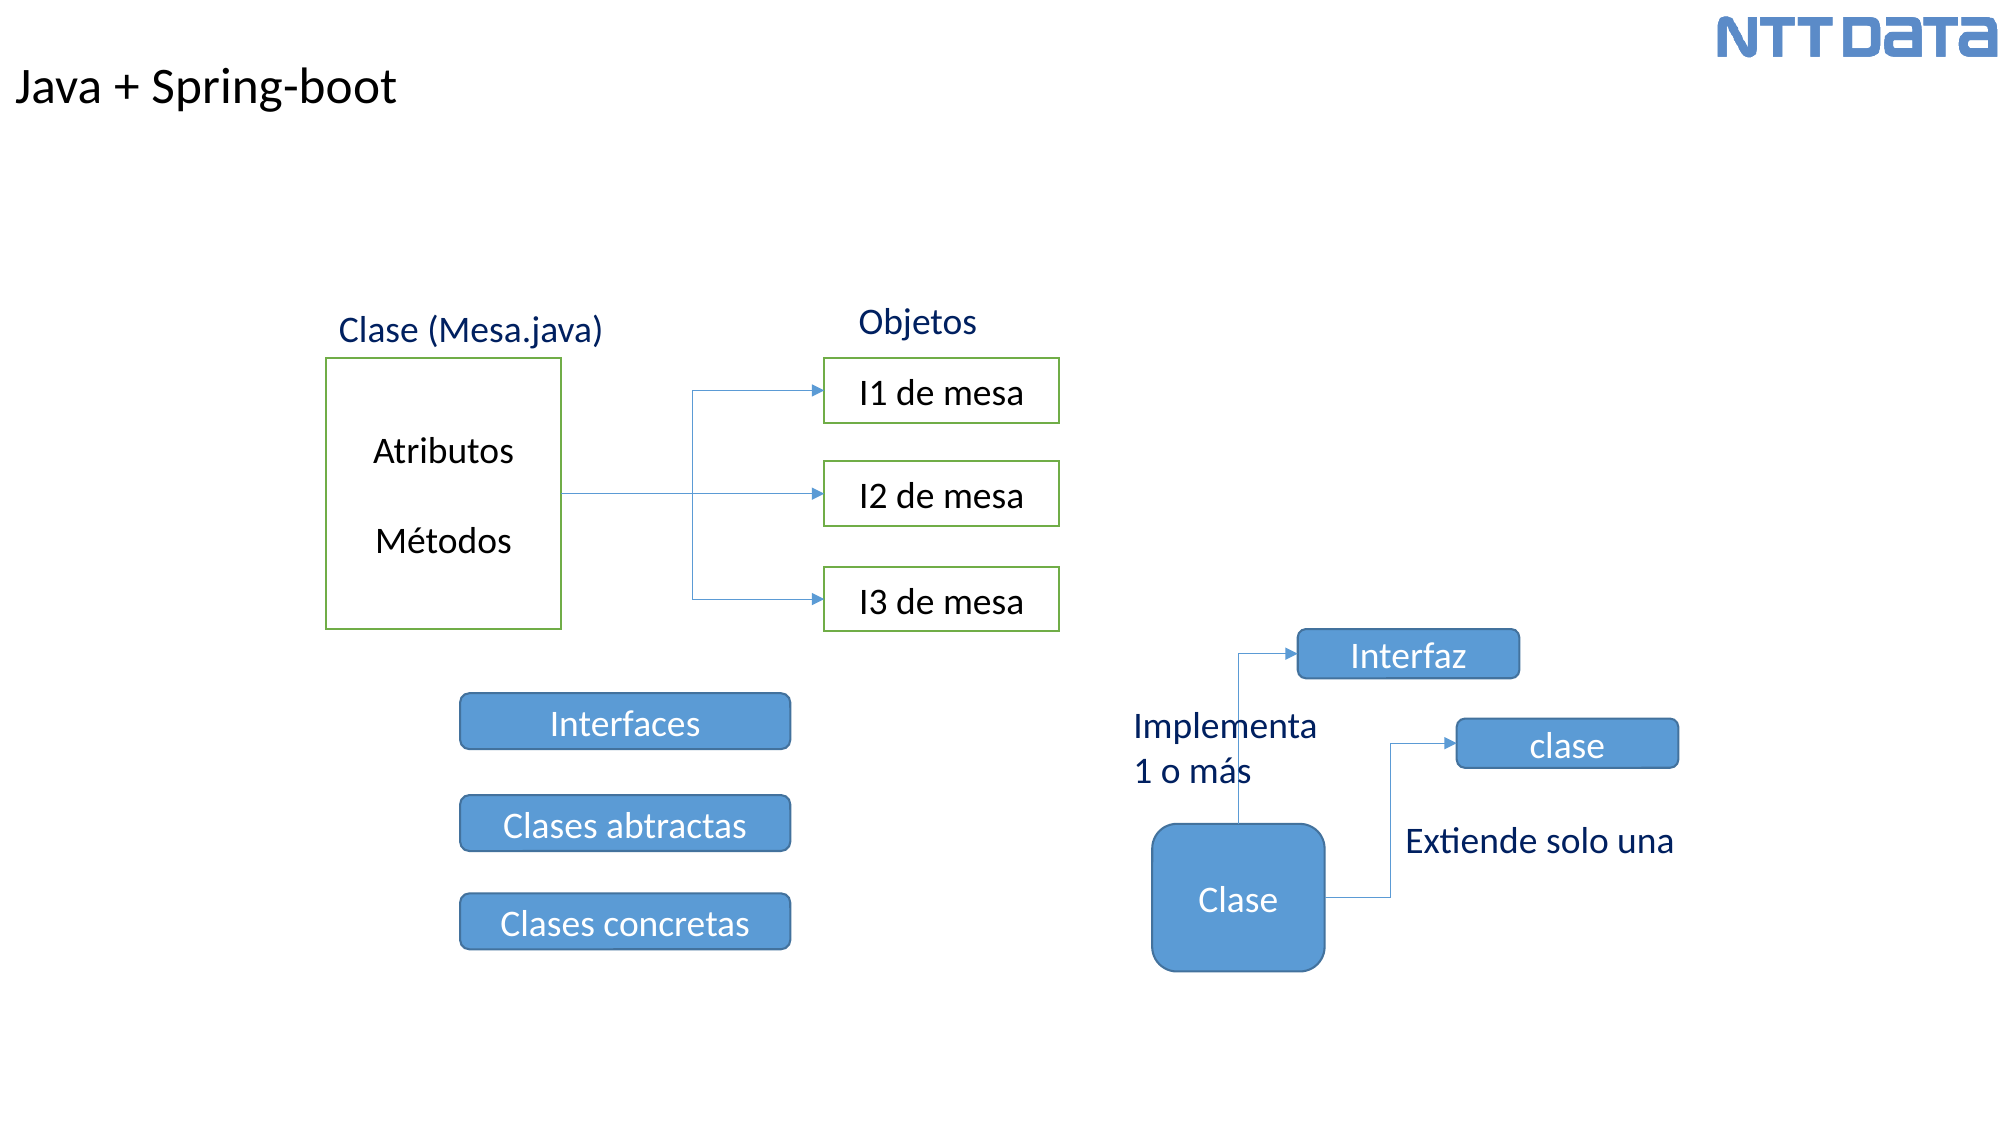

Java + Spring-boot
Java – clases y objetos
Objetos
Clase (Mesa.java)
I1 de mesa
Atributos

Métodos
I2 de mesa
I3 de mesa
Interfaz
Interfaces
Implementa
1 o más
clase
Clases abtractas
Extiende solo una
Clase
Clases concretas